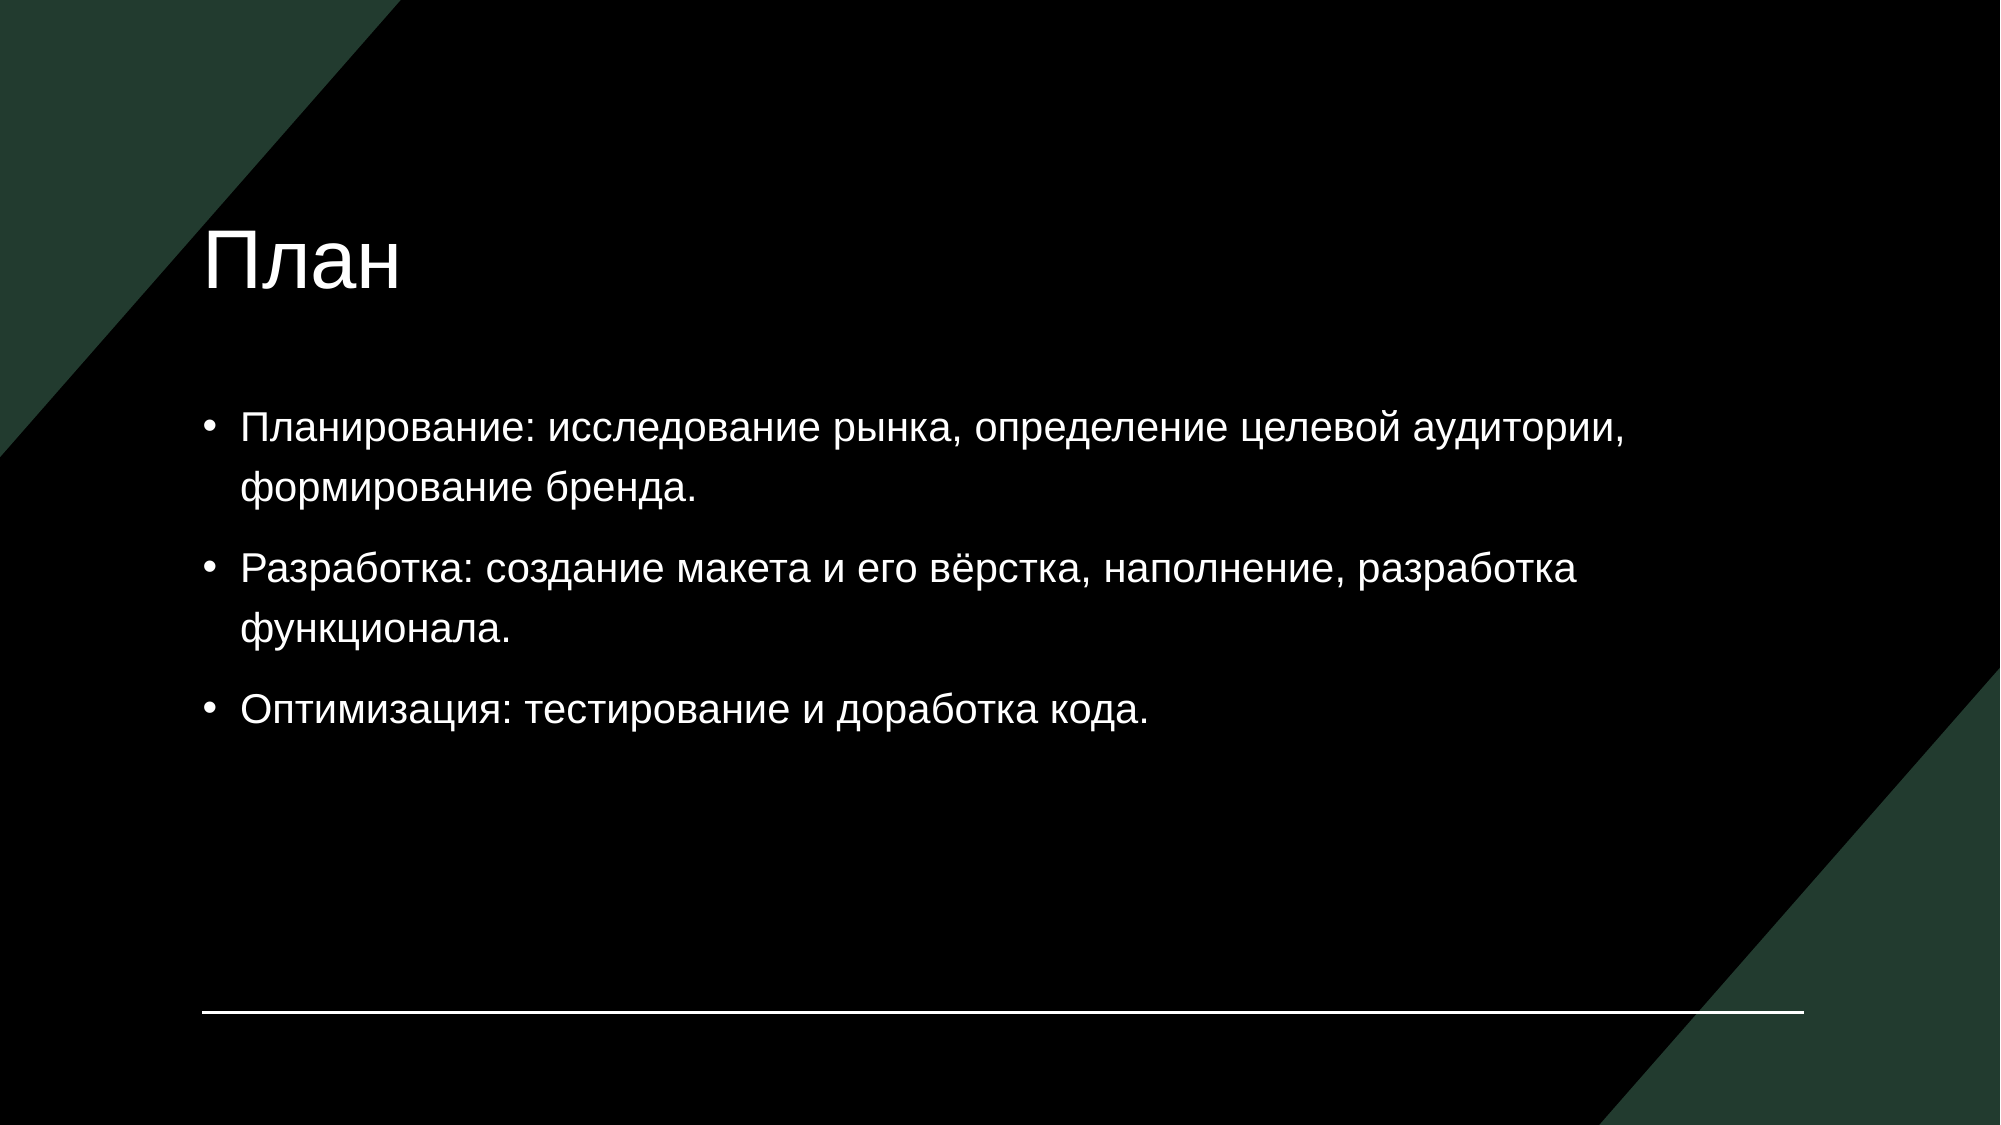

# План
Планирование: исследование рынка, определение целевой аудитории, формирование бренда.
Разработка: создание макета и его вёрстка, наполнение, разработка функционала.
Оптимизация: тестирование и доработка кода.